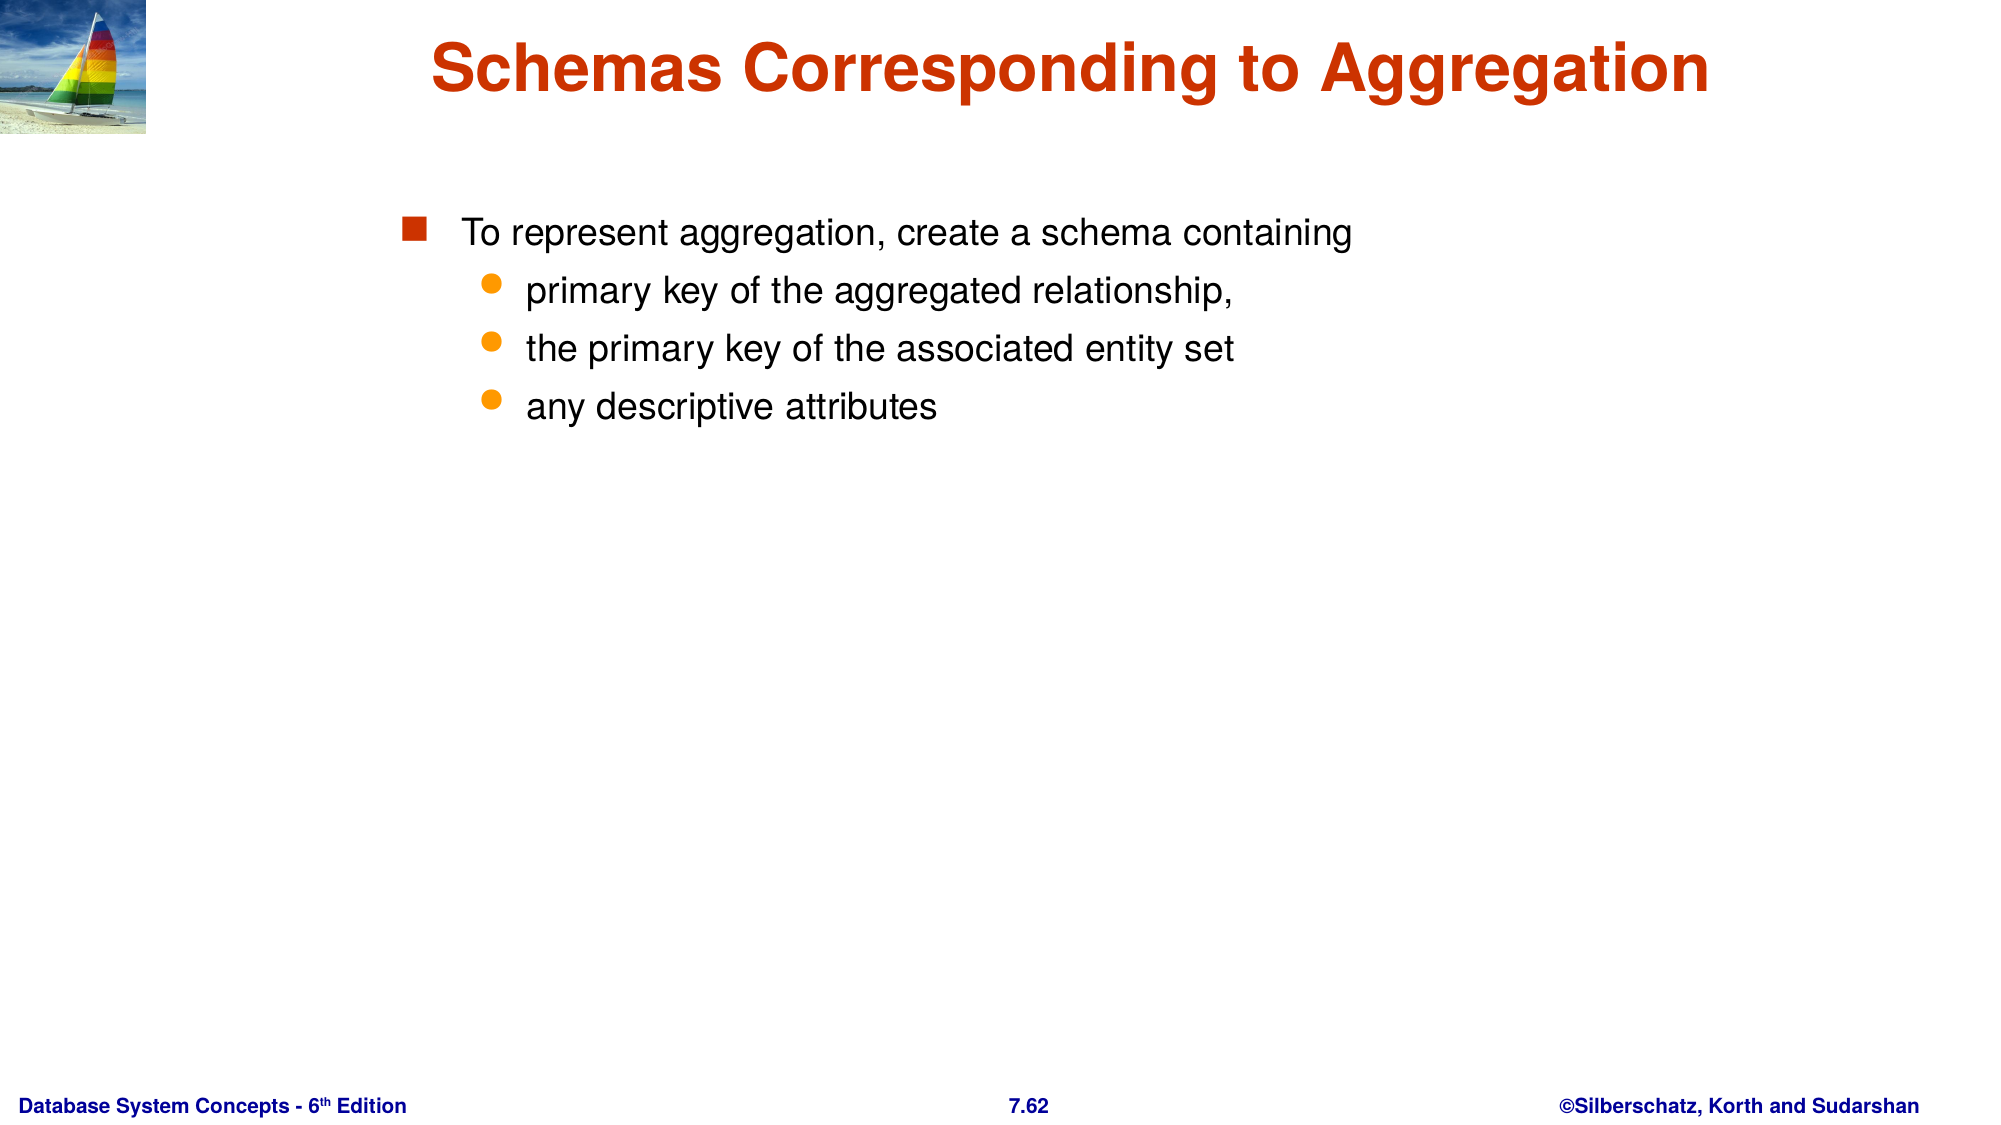

# Schemas Corresponding to Aggregation
To represent aggregation, create a schema containing
primary key of the aggregated relationship,
the primary key of the associated entity set
any descriptive attributes